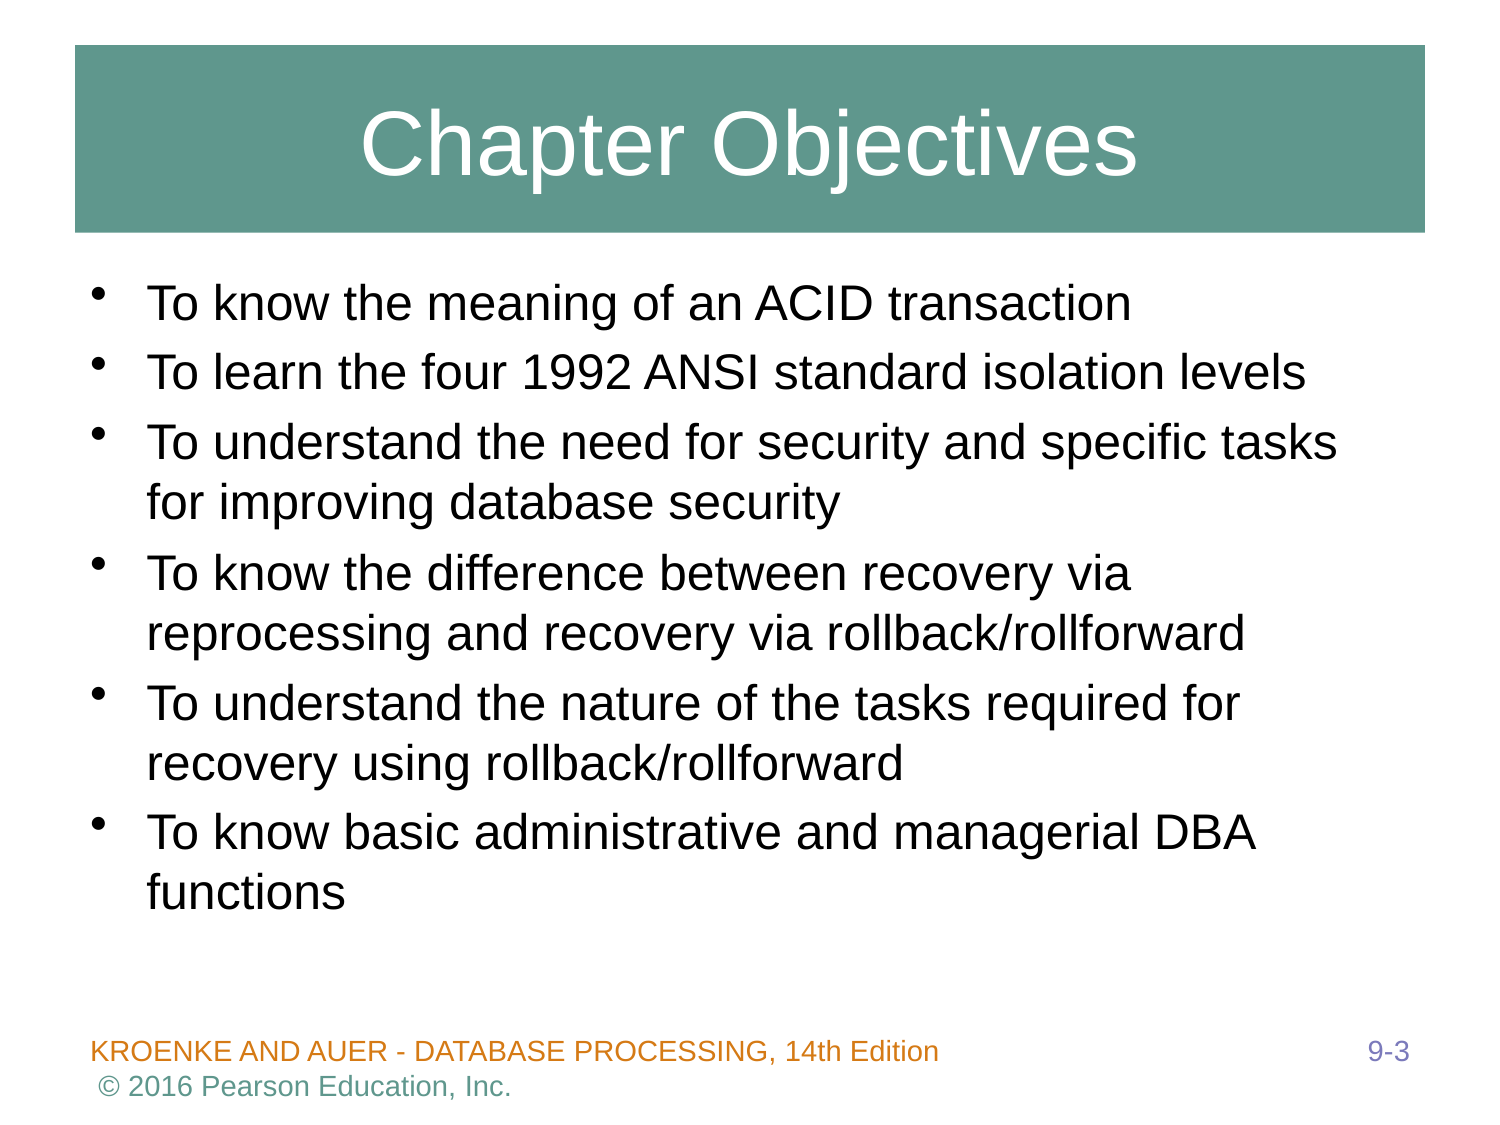

# Chapter Objectives
To know the meaning of an ACID transaction
To learn the four 1992 ANSI standard isolation levels
To understand the need for security and specific tasks for improving database security
To know the difference between recovery via reprocessing and recovery via rollback/rollforward
To understand the nature of the tasks required for recovery using rollback/rollforward
To know basic administrative and managerial DBA functions
9-3

KROENKE AND AUER - DATABASE PROCESSING, 14th Edition  © 2016 Pearson Education, Inc.